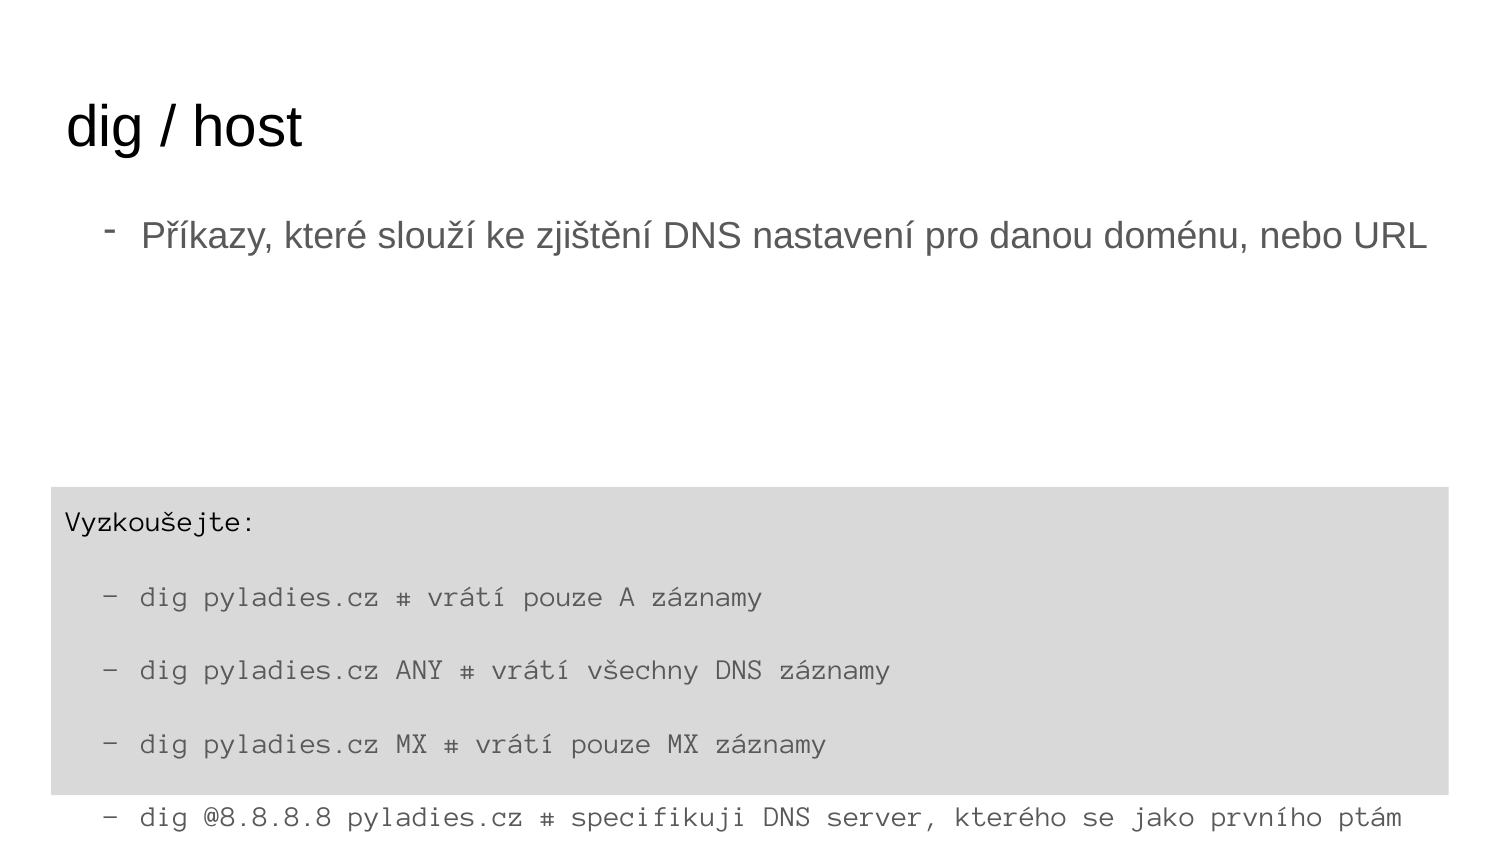

# dig / host
Příkazy, které slouží ke zjištění DNS nastavení pro danou doménu, nebo URL
Vyzkoušejte:

dig pyladies.cz # vrátí pouze A záznamy
dig pyladies.cz ANY # vrátí všechny DNS záznamy
dig pyladies.cz MX # vrátí pouze MX záznamy
dig @8.8.8.8 pyladies.cz # specifikuji DNS server, kterého se jako prvního ptám
LINUX, MAC: host -a pyladies.cz # vrátí všechny DNS záznamy